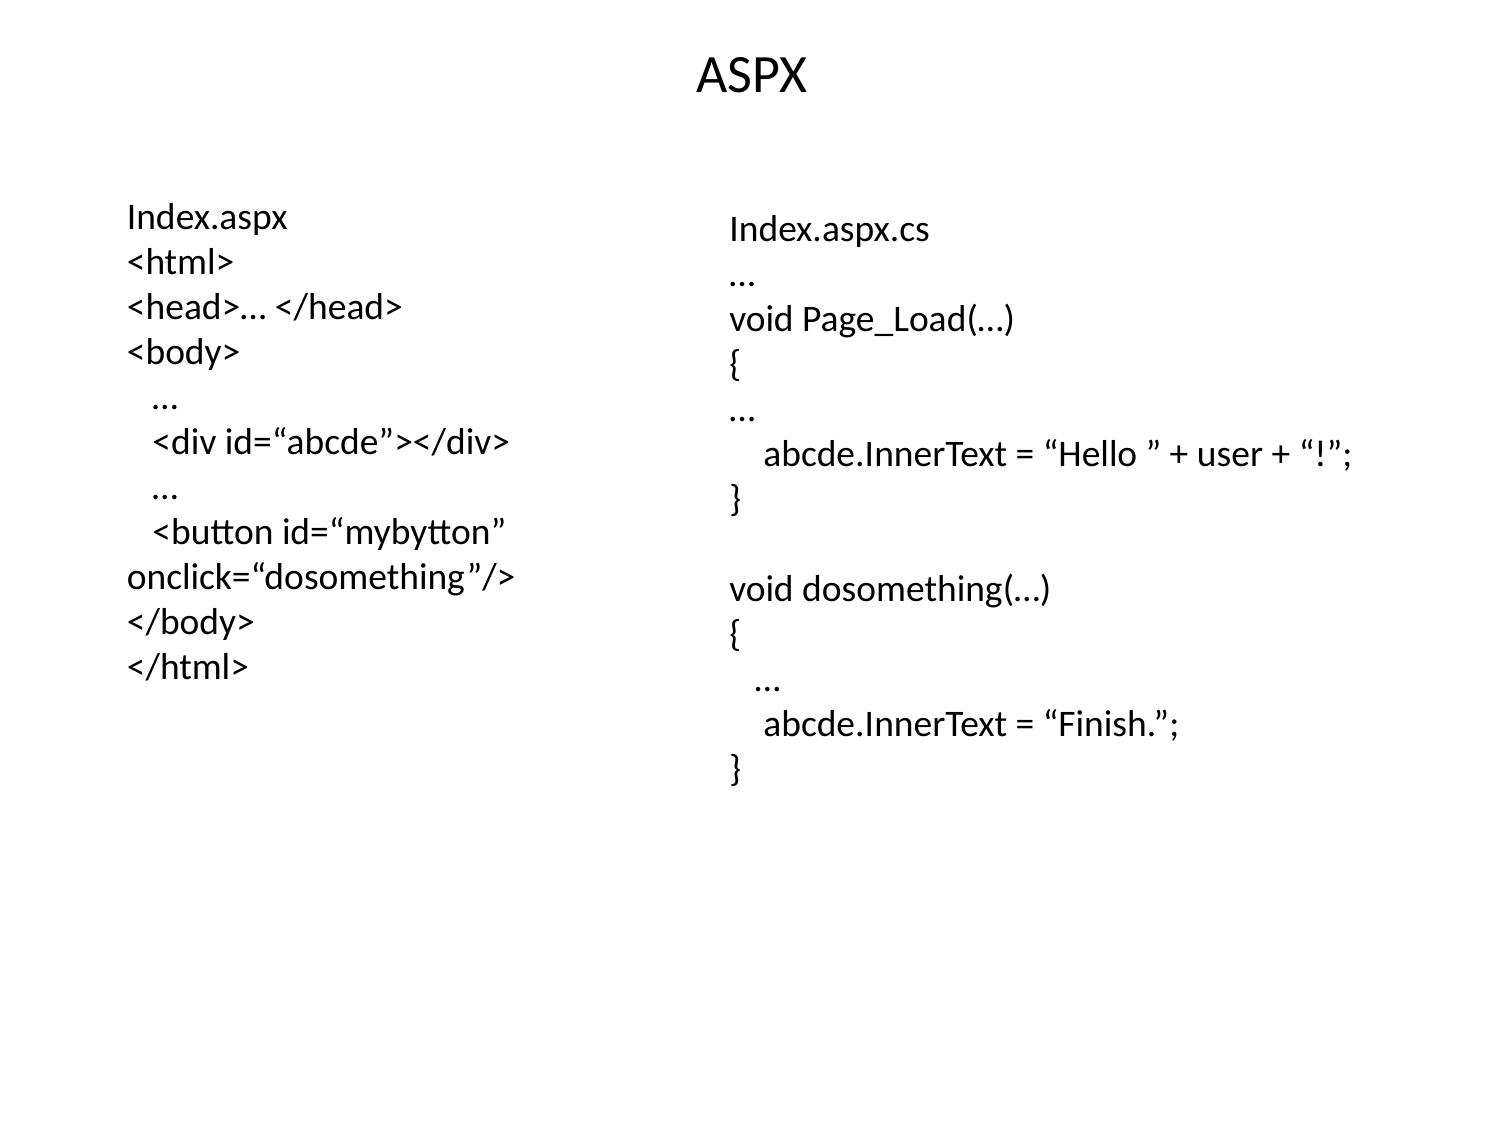

# ASPX
Index.aspx
<html>
<head>… </head>
<body>
   …
   <div id=“abcde”></div>
   …
   <button id=“mybytton” onclick=“dosomething”/>
</body>
</html>

Index.aspx.cs
…
void Page_Load(…)
{
…
    abcde.InnerText = “Hello ” + user + “!”;
}

void dosomething(…)
{
   …
    abcde.InnerText = “Finish.”;
}